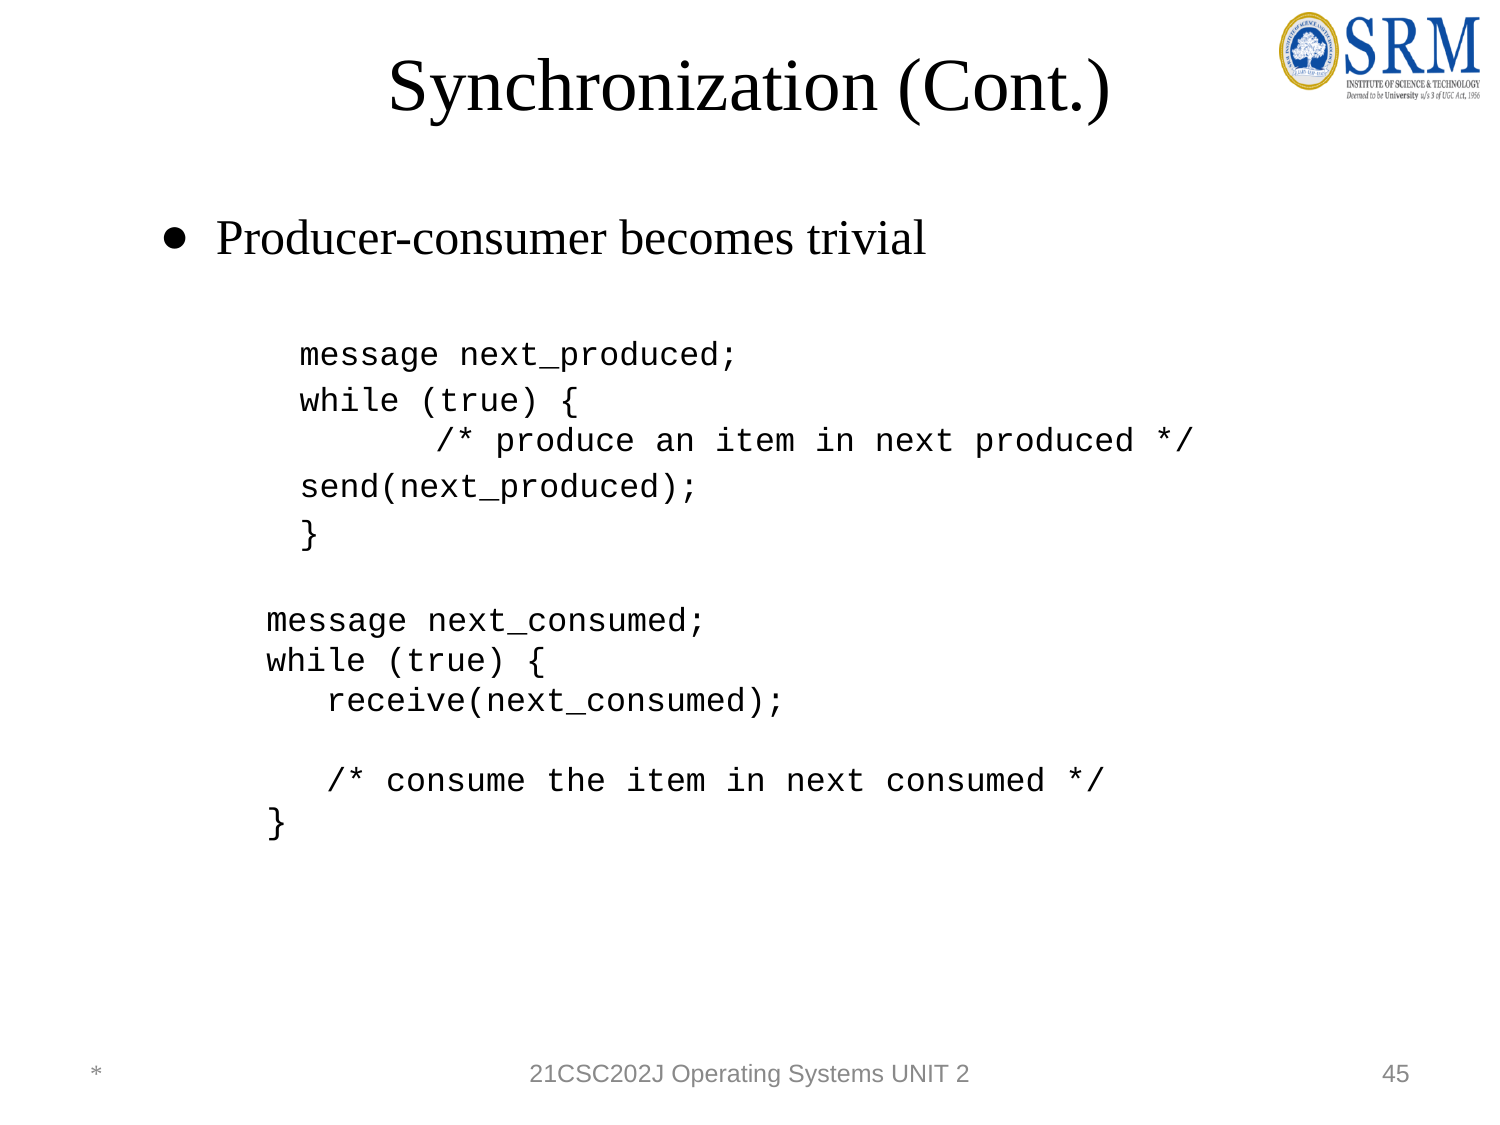

# Synchronization (Cont.)
Producer-consumer becomes trivial
       message next_produced;
       while (true) {
           /* produce an item in next produced */
       send(next_produced);
       }
message next_consumed;
while (true) {
   receive(next_consumed);

   /* consume the item in next consumed */
}
*
21CSC202J Operating Systems UNIT 2
45